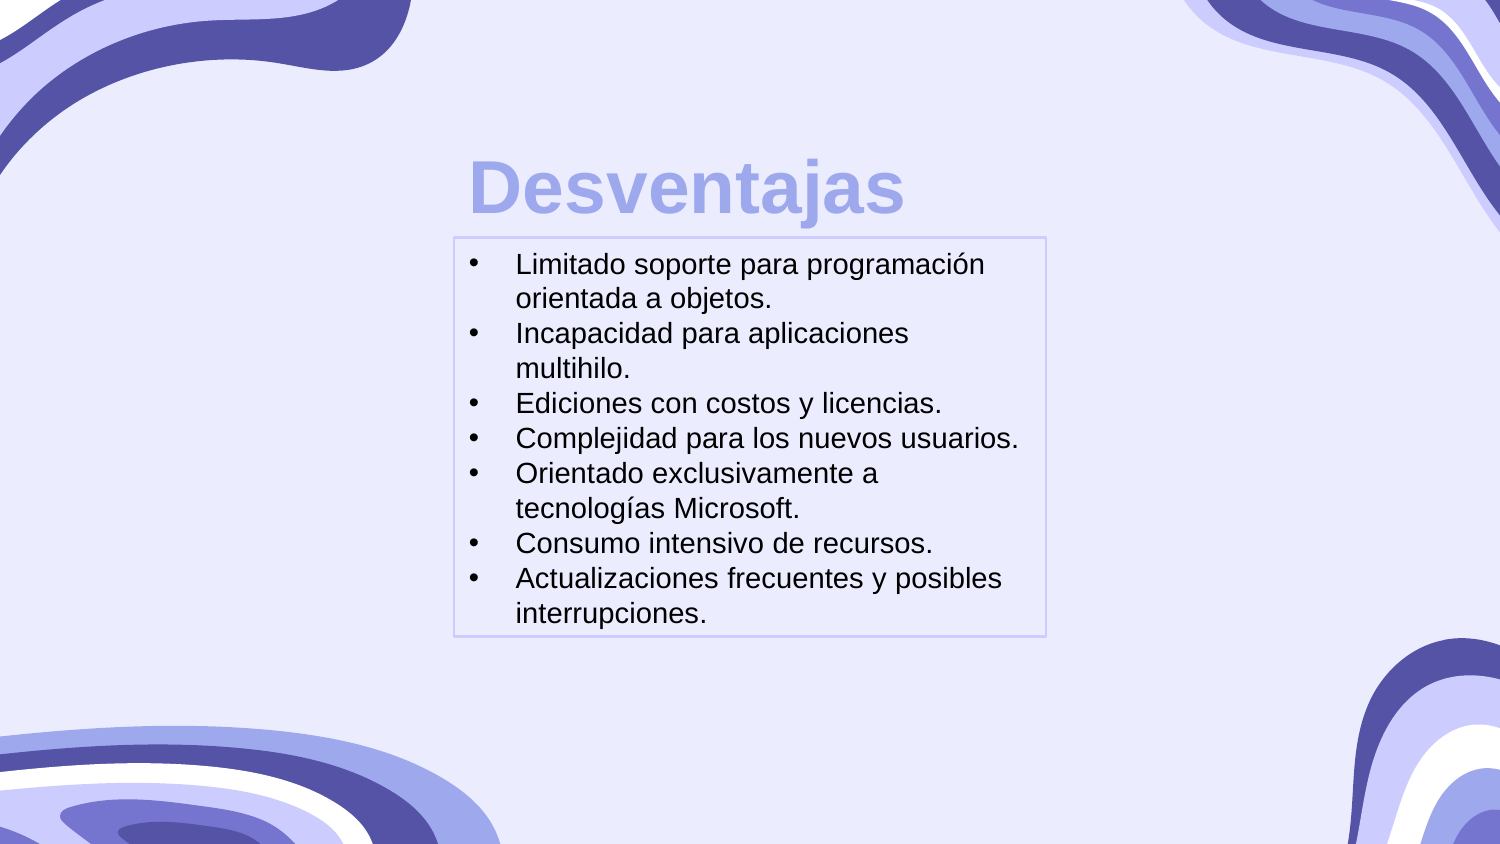

Desventajas
Limitado soporte para programación orientada a objetos.
Incapacidad para aplicaciones multihilo.
Ediciones con costos y licencias.
Complejidad para los nuevos usuarios.
Orientado exclusivamente a tecnologías Microsoft.
Consumo intensivo de recursos.
Actualizaciones frecuentes y posibles interrupciones.